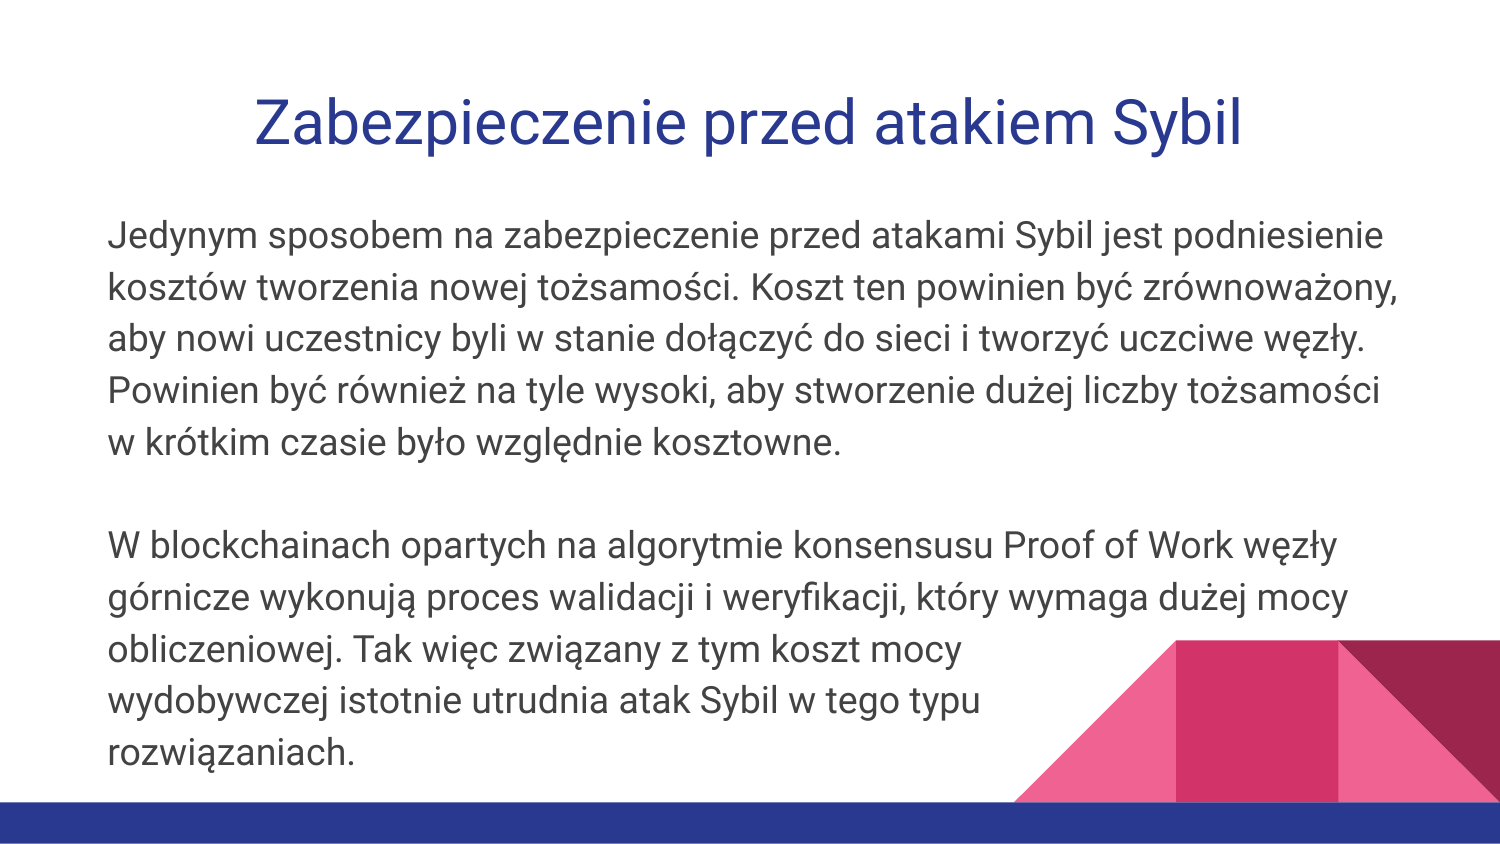

# Zabezpieczenie przed atakiem Sybil
Jedynym sposobem na zabezpieczenie przed atakami Sybil jest podniesienie kosztów tworzenia nowej tożsamości. Koszt ten powinien być zrównoważony, aby nowi uczestnicy byli w stanie dołączyć do sieci i tworzyć uczciwe węzły. Powinien być również na tyle wysoki, aby stworzenie dużej liczby tożsamości w krótkim czasie było względnie kosztowne.
W blockchainach opartych na algorytmie konsensusu Proof of Work węzły górnicze wykonują proces walidacji i weryfikacji, który wymaga dużej mocy obliczeniowej. Tak więc związany z tym koszt mocy
wydobywczej istotnie utrudnia atak Sybil w tego typu
rozwiązaniach.